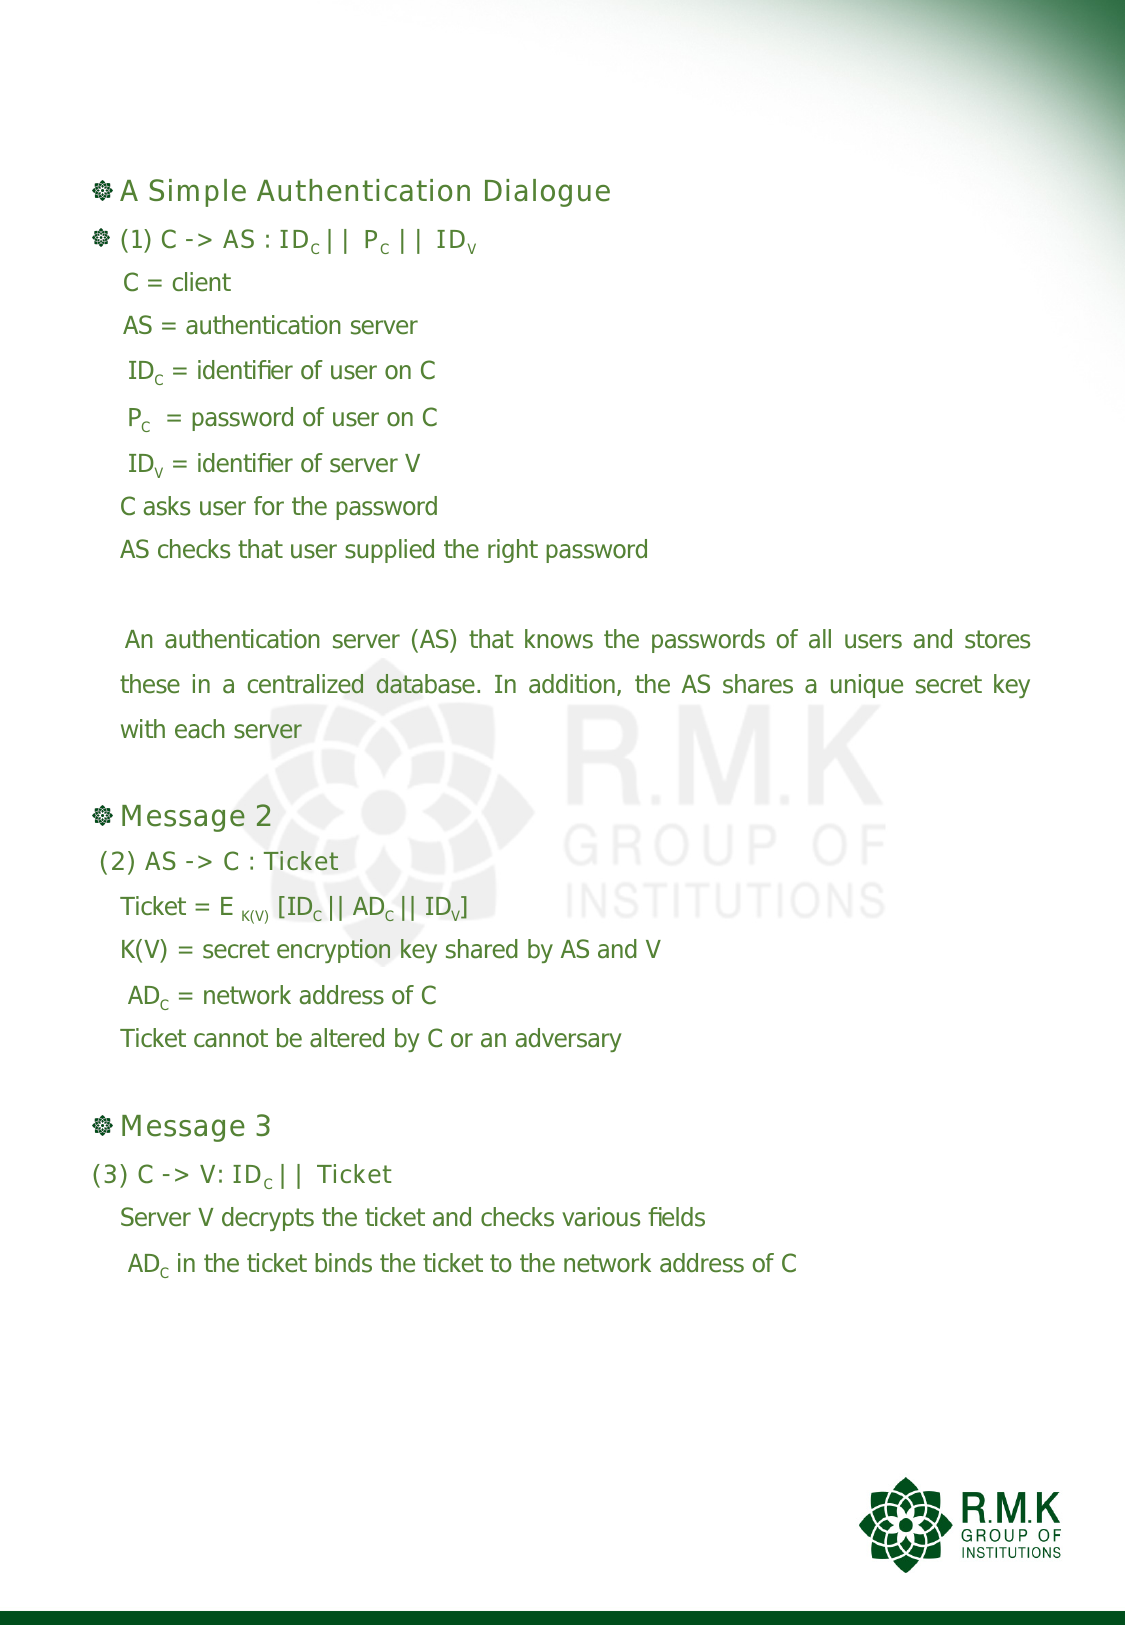

#
A Simple Authentication Dialogue
(1) C -> AS : IDC || PC || IDV
    C = client
    AS = authentication server
	 IDC = identifier of user on C
	 PC  = password of user on C
	 IDV = identifier of server V
	C asks user for the password
	AS checks that user supplied the right password

   An authentication server (AS) that knows the passwords of all users and stores these in a centralized database. In addition, the AS shares a unique secret key with each server

Message 2
 (2) AS -> C : Ticket
 	Ticket = E K(V) [IDC || ADC || IDV]
	K(V) = secret encryption key shared by AS and V
	 ADC = network address of C
	Ticket cannot be altered by C or an adversary

Message 3
(3) C -> V: IDC || Ticket
	Server V decrypts the ticket and checks various fields
	 ADC in the ticket binds the ticket to the network address of C